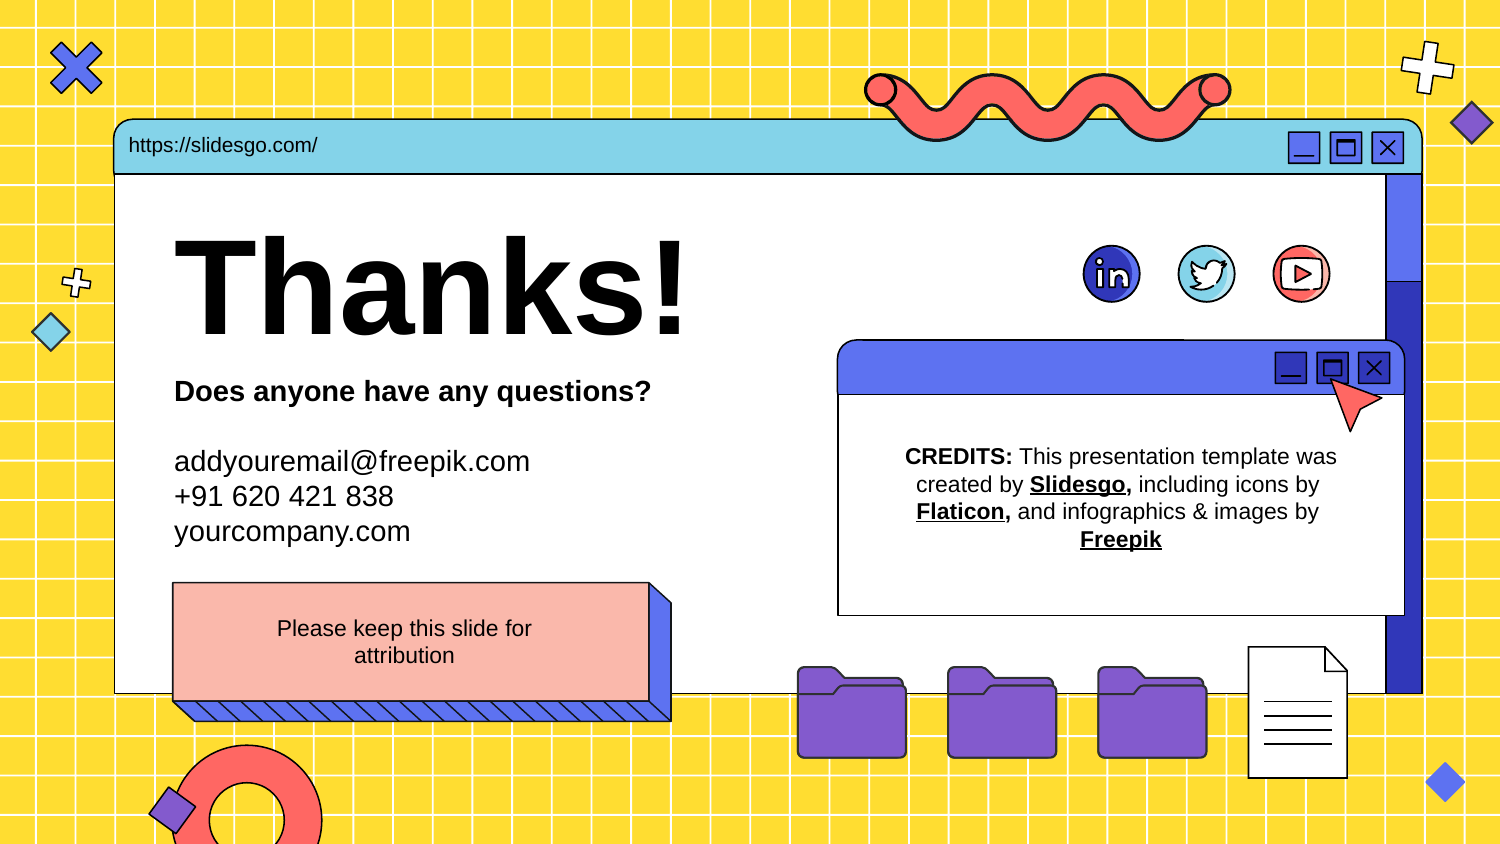

https://slidesgo.com/
# Thanks!

Does anyone have any questions?

addyouremail@freepik.com
+91 620 421 838
yourcompany.com

Please keep this slide for attribution